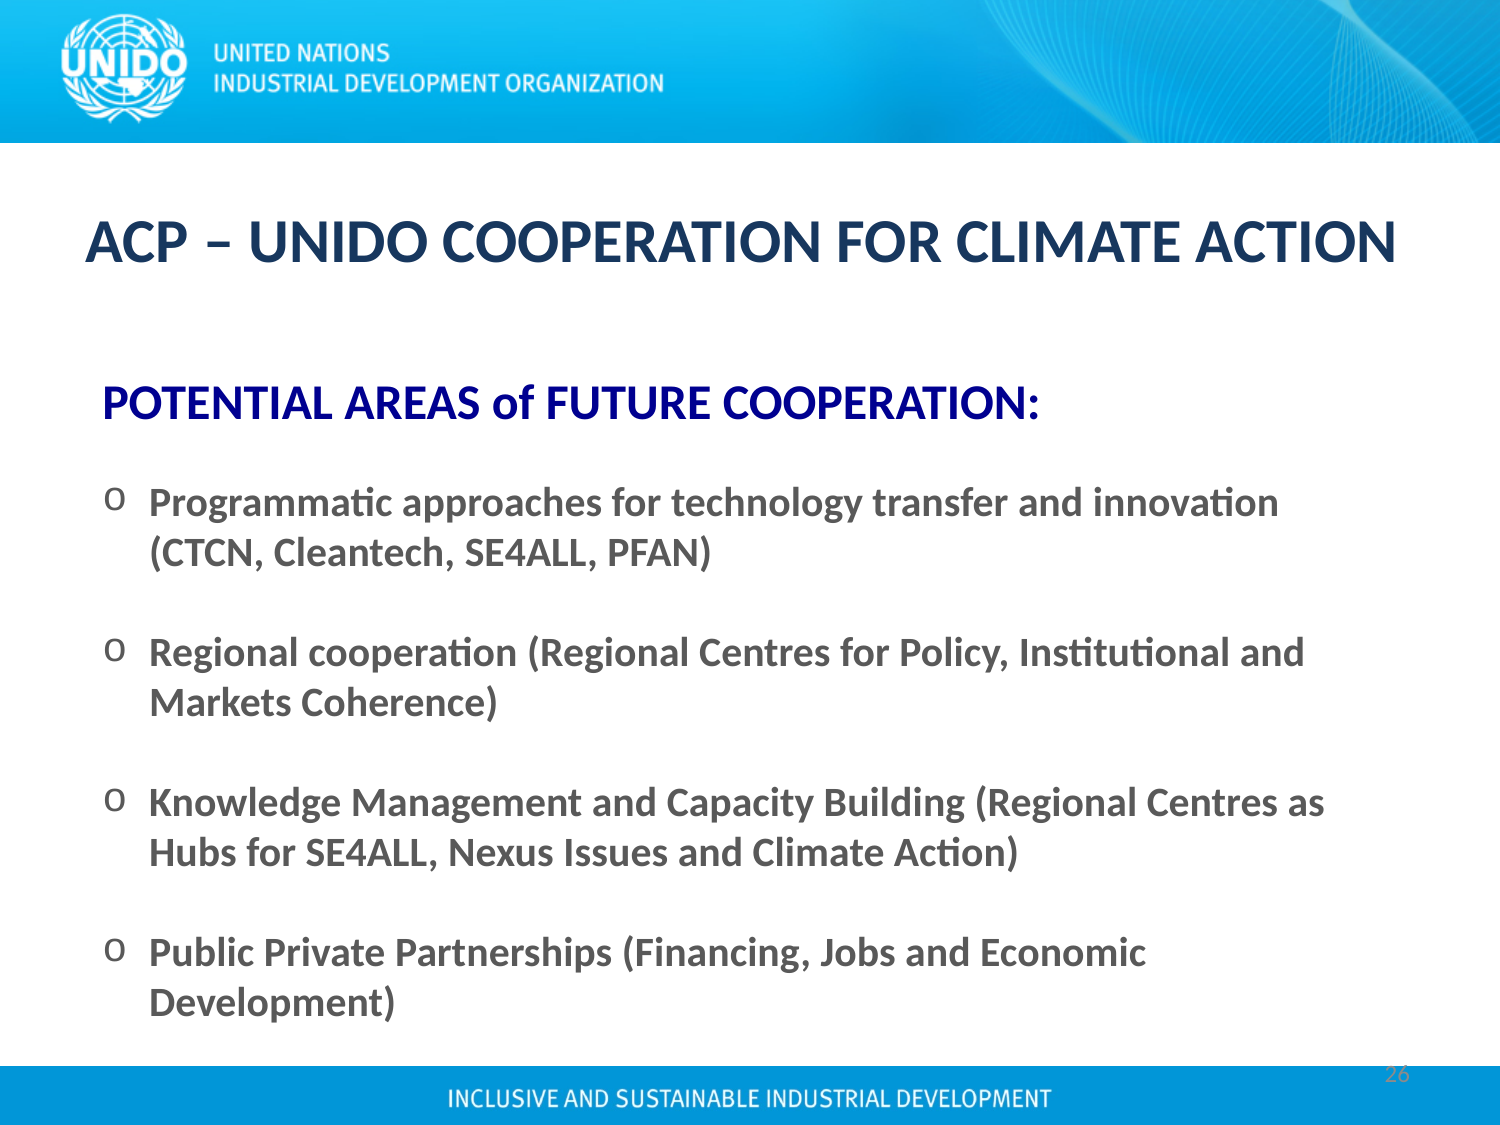

# ACP – UNIDO COOPERATION FOR CLIMATE ACTION
POTENTIAL AREAS of FUTURE COOPERATION:

Programmatic approaches for technology transfer and innovation (CTCN, Cleantech, SE4ALL, PFAN)

Regional cooperation (Regional Centres for Policy, Institutional and Markets Coherence)

Knowledge Management and Capacity Building (Regional Centres as Hubs for SE4ALL, Nexus Issues and Climate Action)

Public Private Partnerships (Financing, Jobs and Economic Development)
26